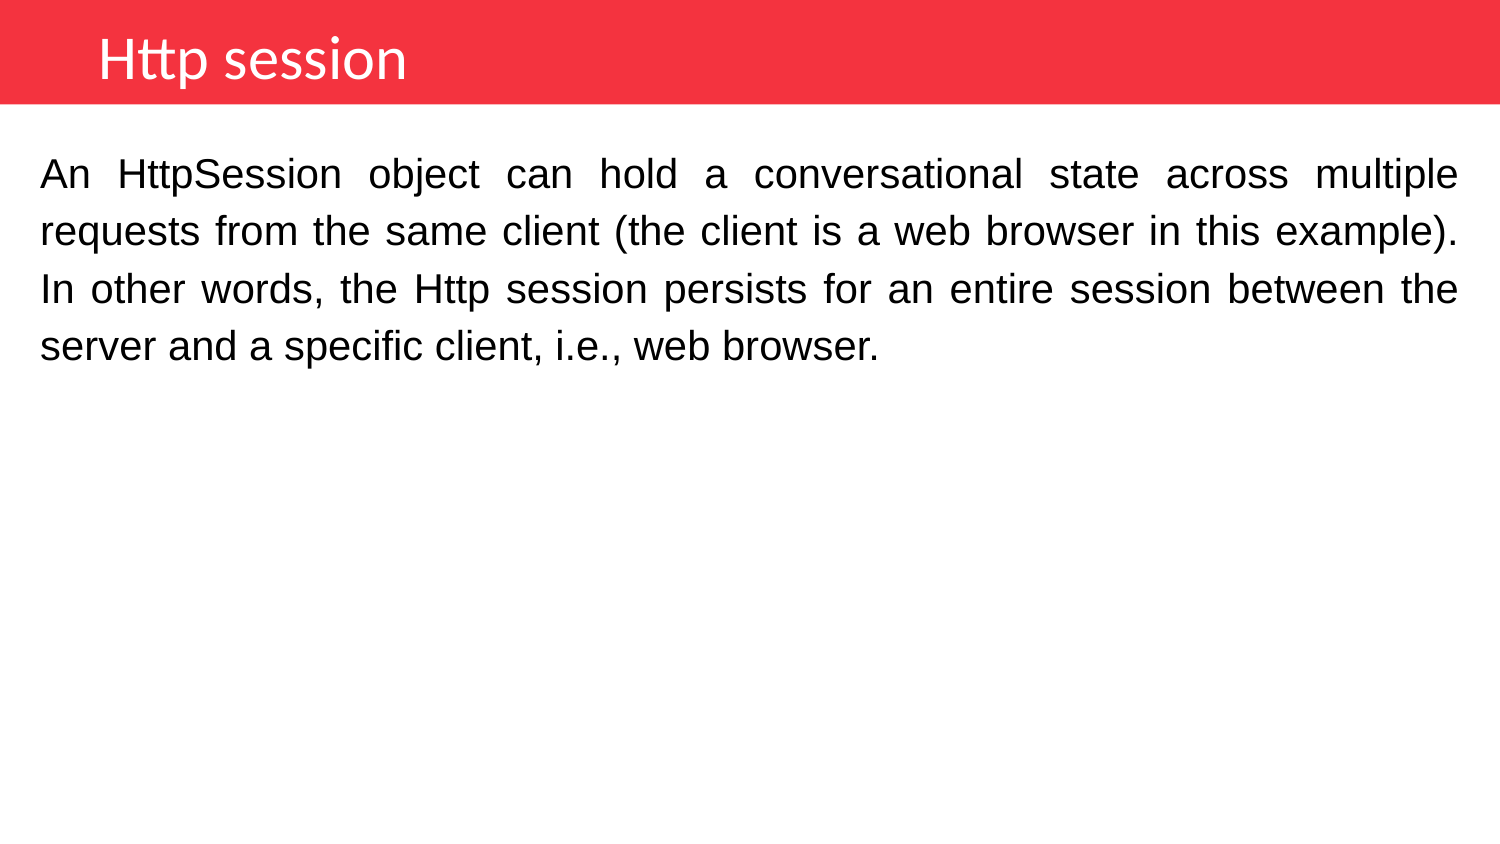

Http session

An HttpSession object can hold a conversational state across multiple requests from the same client (the client is a web browser in this example). In other words, the Http session persists for an entire session between the server and a specific client, i.e., web browser.